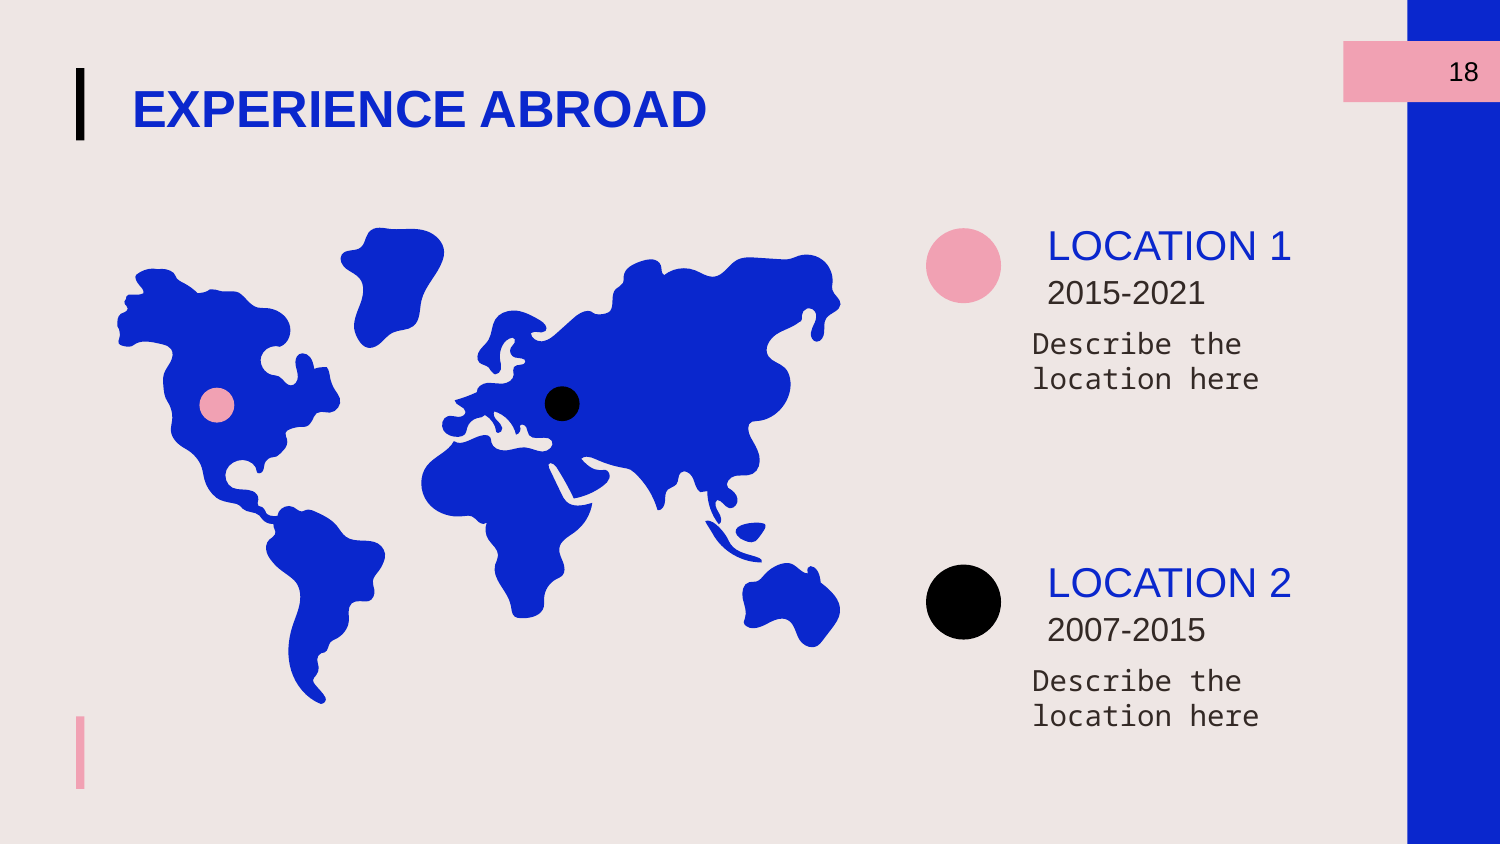

18
# EXPERIENCE ABROAD

LOCATION 1
2015-2021
Describe the location here

LOCATION 2
2007-2015
Describe the location here